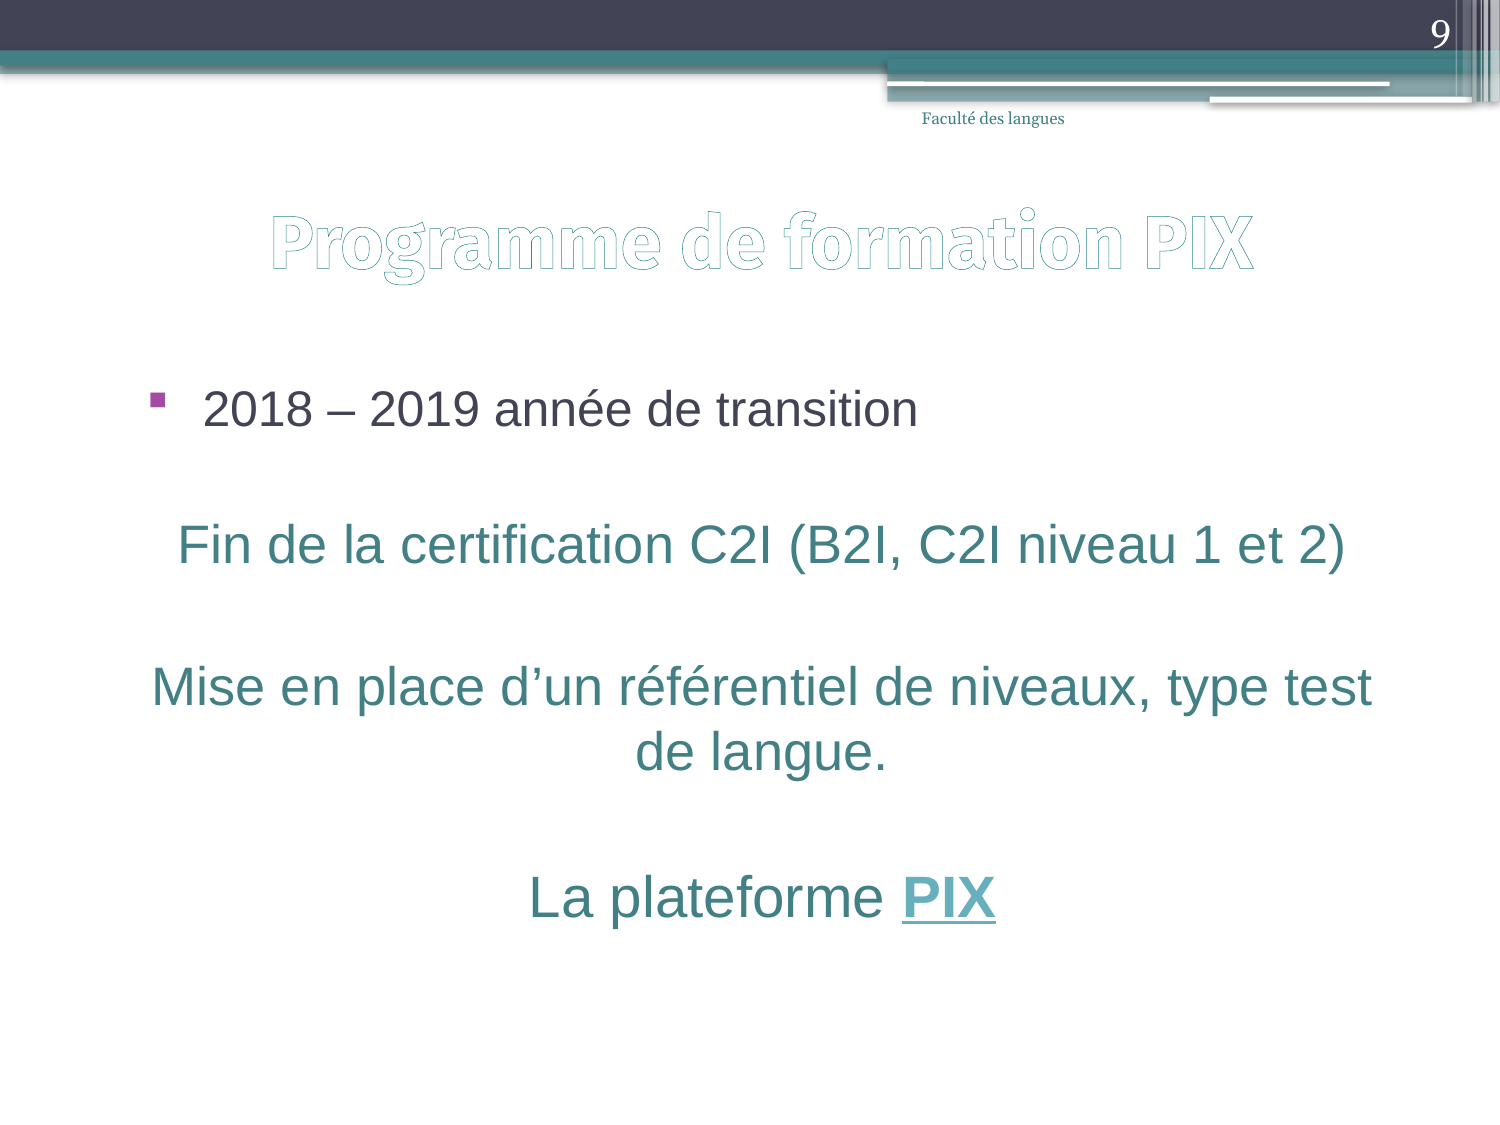

9
Faculté des langues
# Programme de formation PIX

2018 – 2019 année de transition

Fin de la certification C2I (B2I, C2I niveau 1 et 2)

Mise en place d’un référentiel de niveaux, type test de langue.

La plateforme PIX